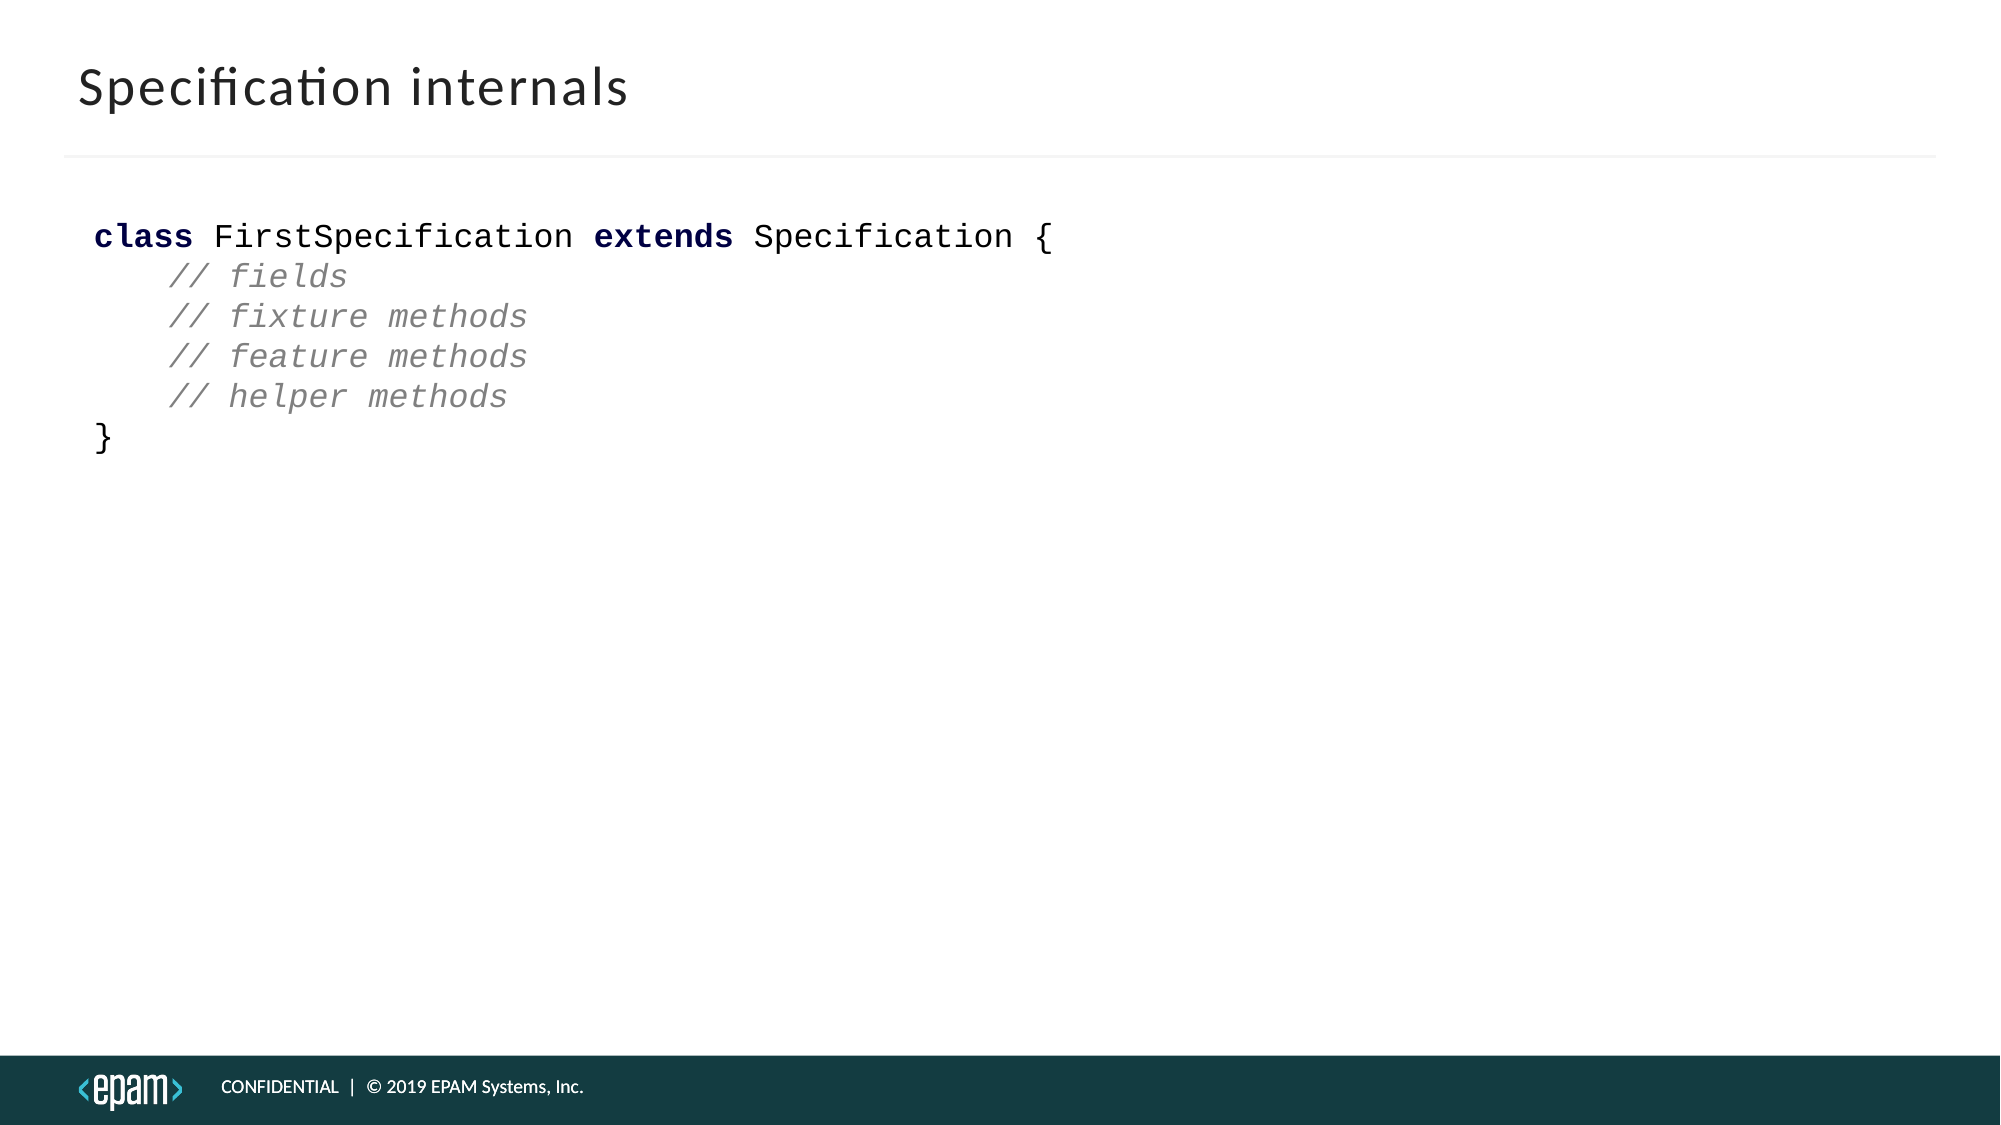

# Specification internals
class FirstSpecification extends Specification {
// fields
// fixture methods
// feature methods
// helper methods
}
CONFIDENTIAL  |  © 2019 EPAM Systems, Inc.